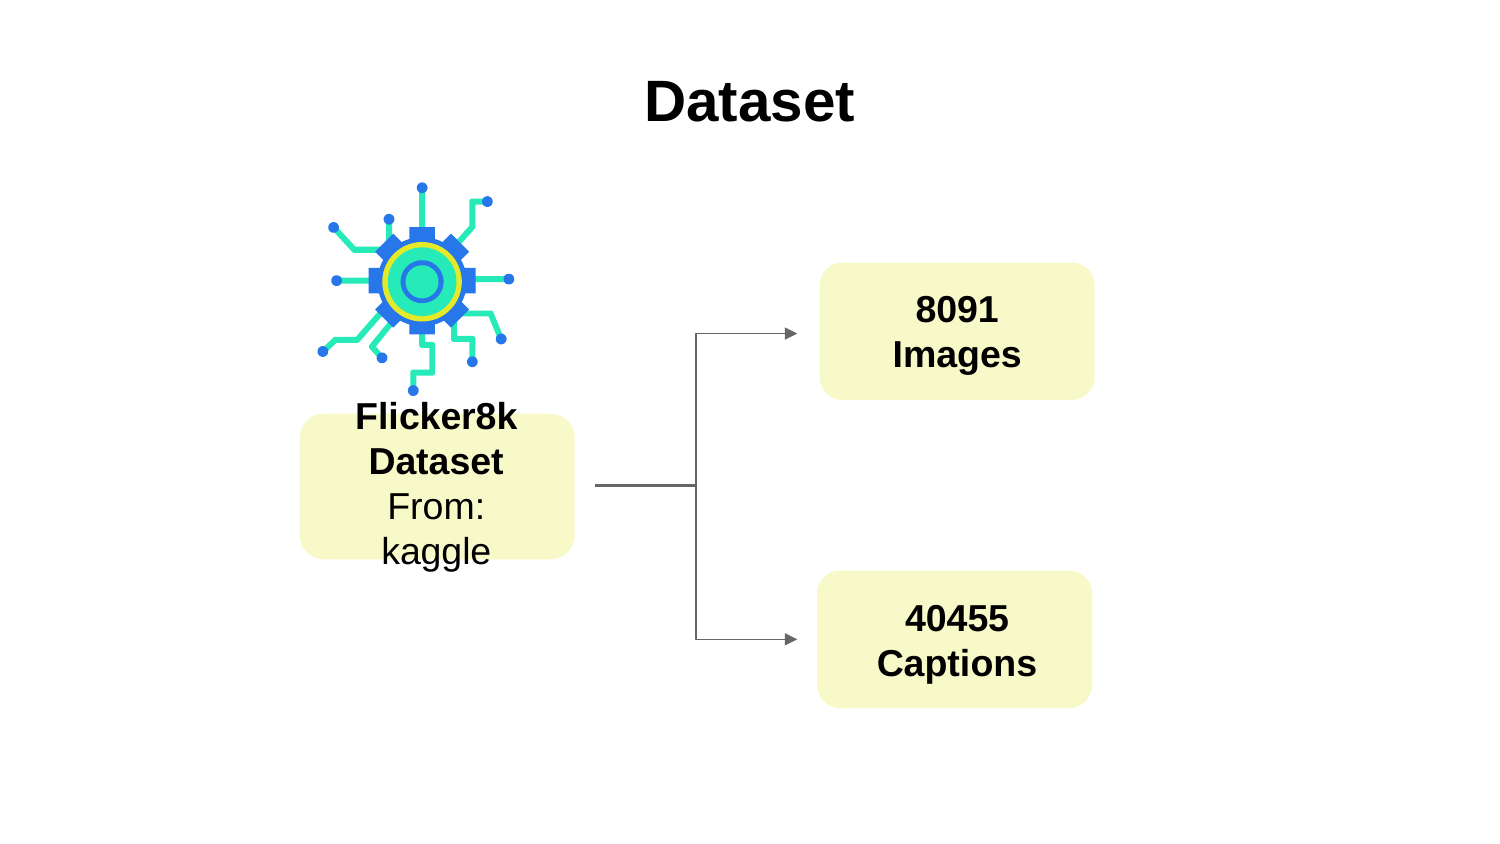

# Dataset

8091
Images

Flicker8k
Dataset
From: kaggle

40455
Captions